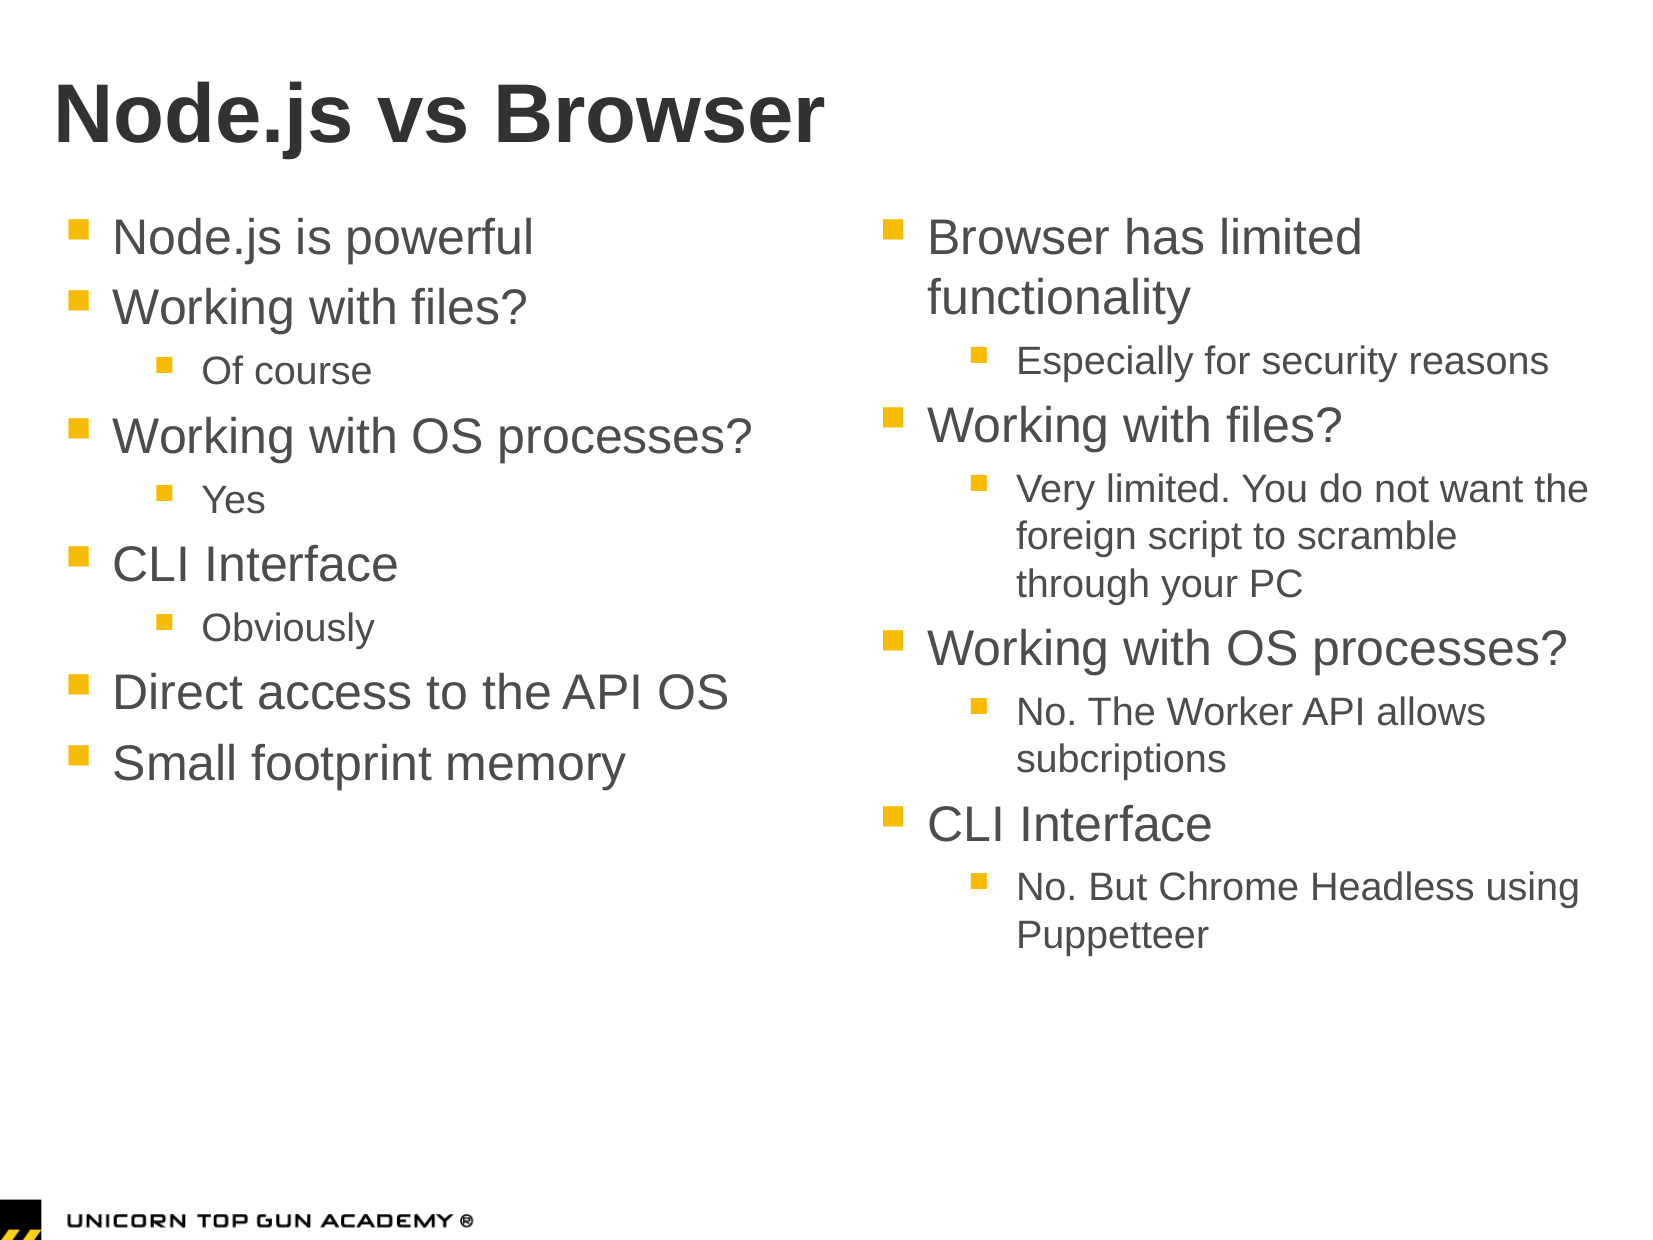

# Node.js vs Browser
Node.js is powerful
Working with files?
Of course
Working with OS processes?
Yes
CLI Interface
Obviously
Direct access to the API OS
Small footprint memory
Browser has limited functionality
Especially for security reasons
Working with files?
Very limited. You do not want the foreign script to scramble through your PC
Working with OS processes?
No. The Worker API allows subcriptions
CLI Interface
No. But Chrome Headless using Puppetteer
57